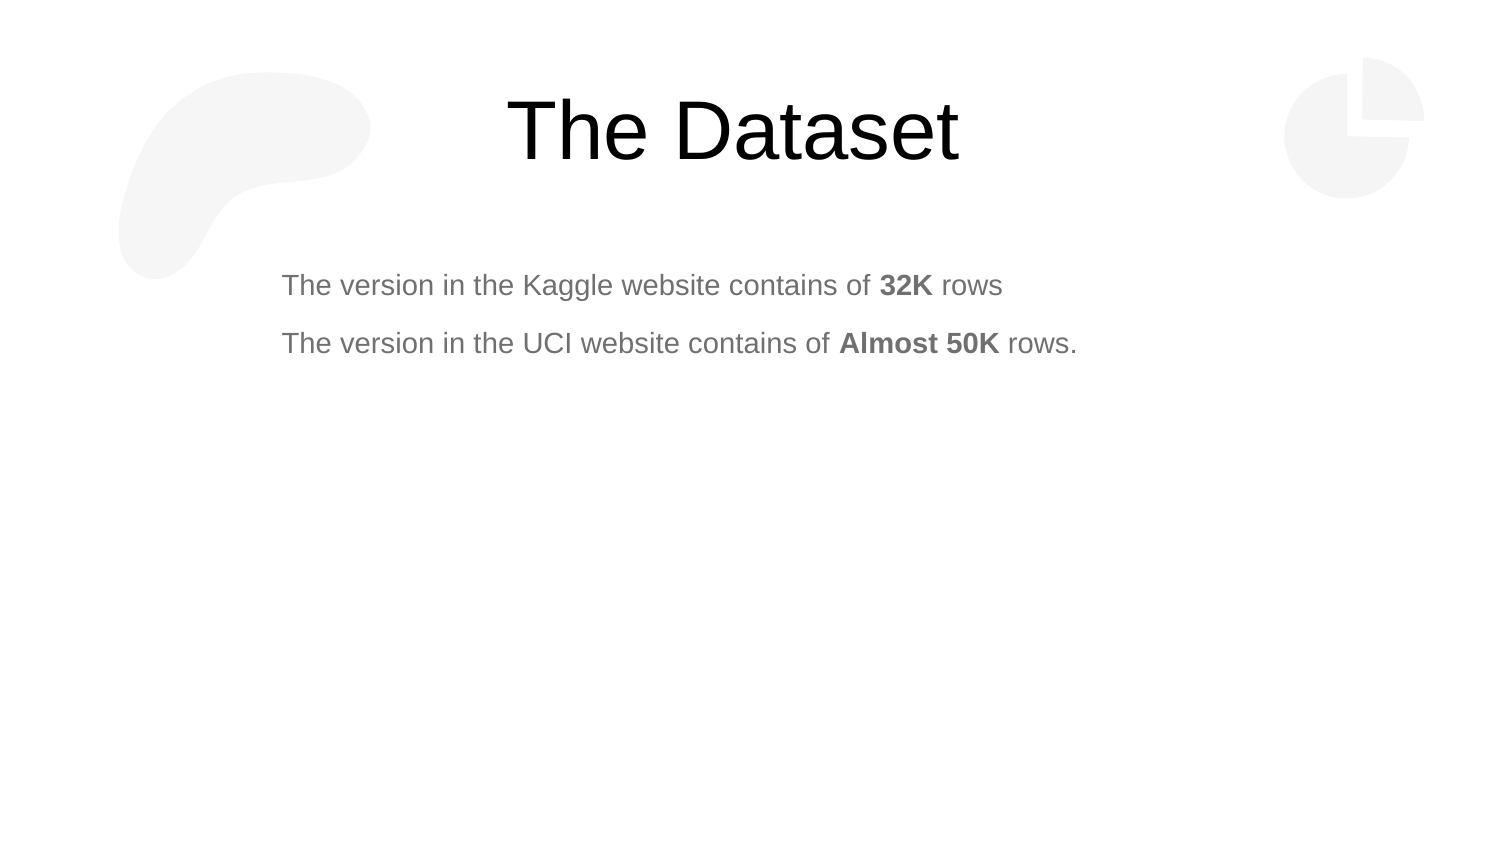

The Dataset
The version in the Kaggle website contains of 32K rows
The version in the UCI website contains of Almost 50K rows.